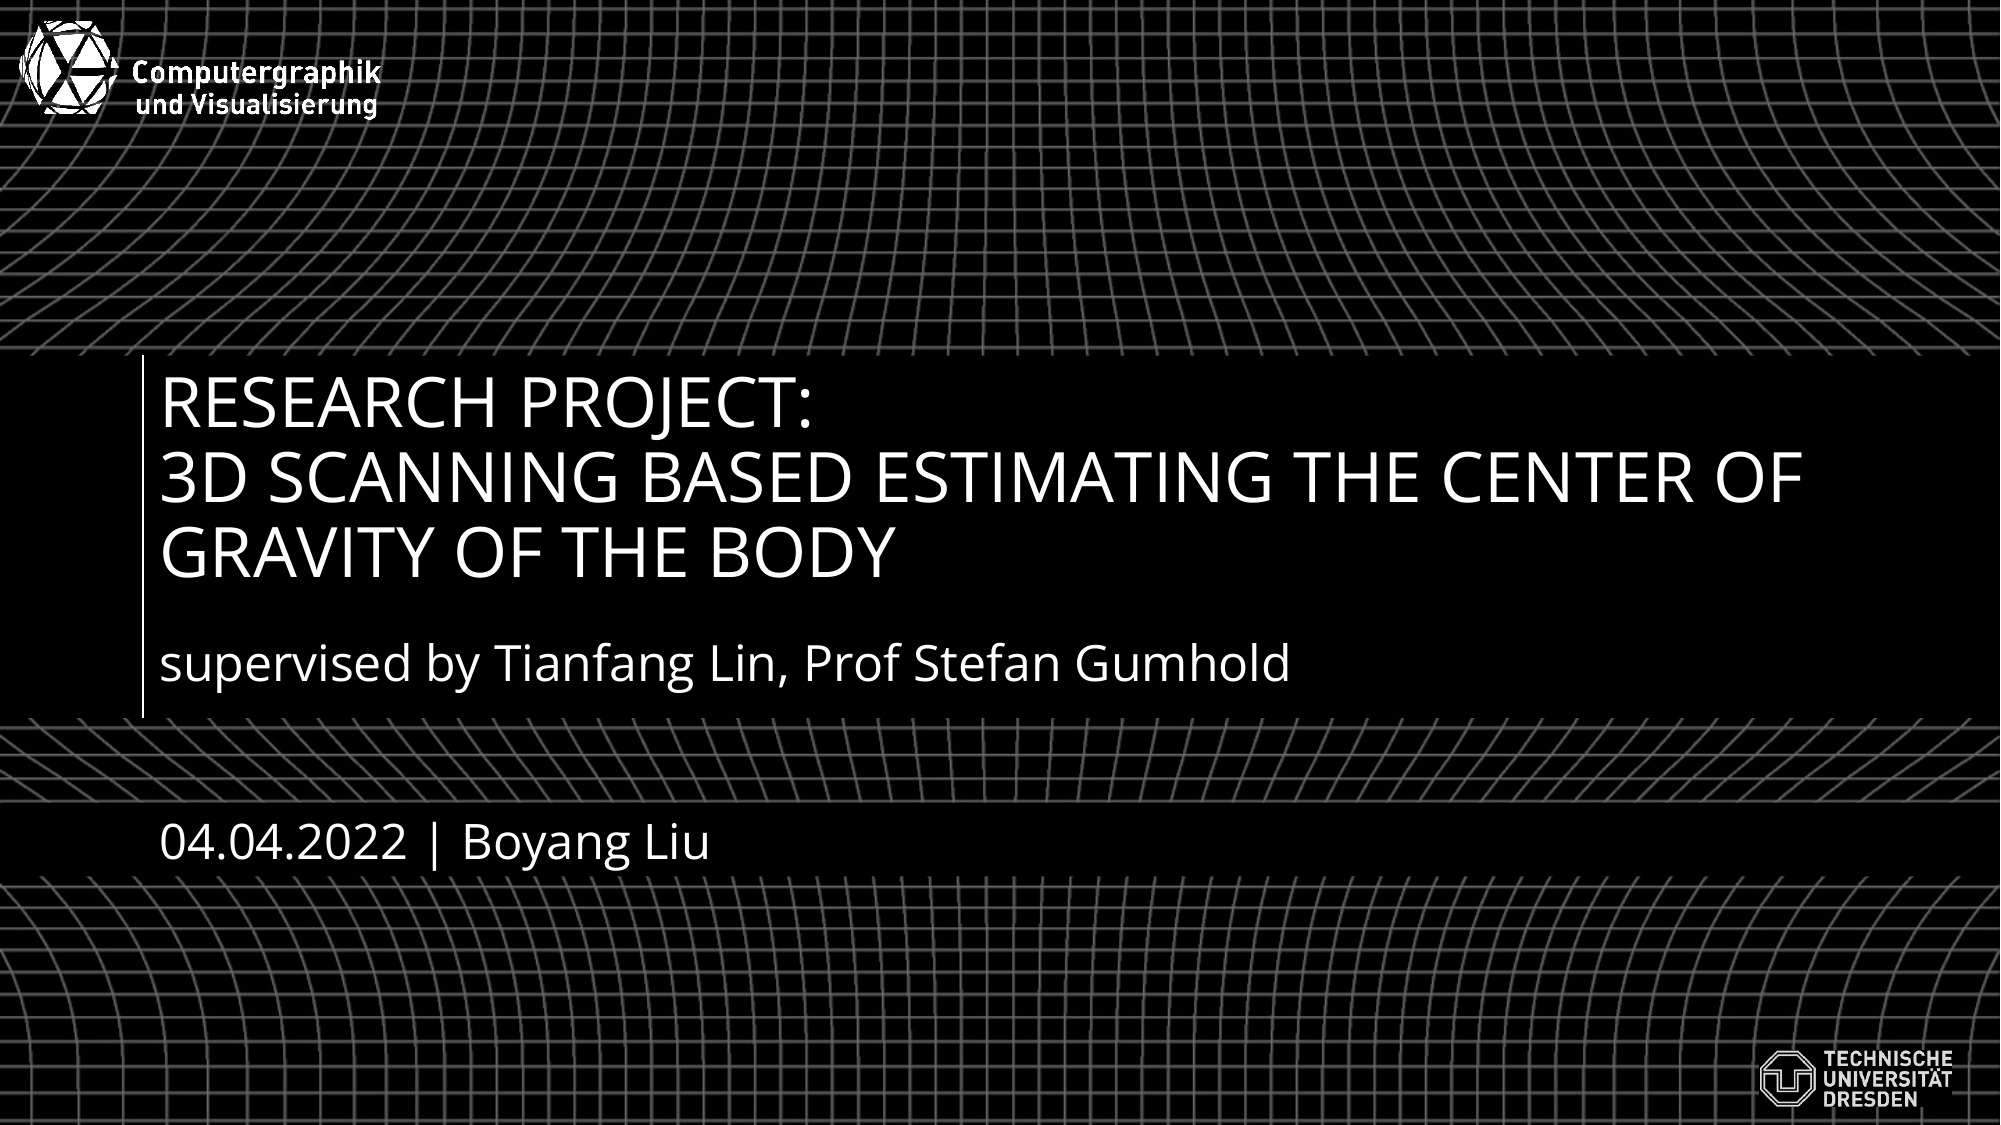

# Research project: 3D scanning based estimating the center of gravity of the body
supervised by Tianfang Lin, Prof Stefan Gumhold
04.04.2022 | Boyang Liu